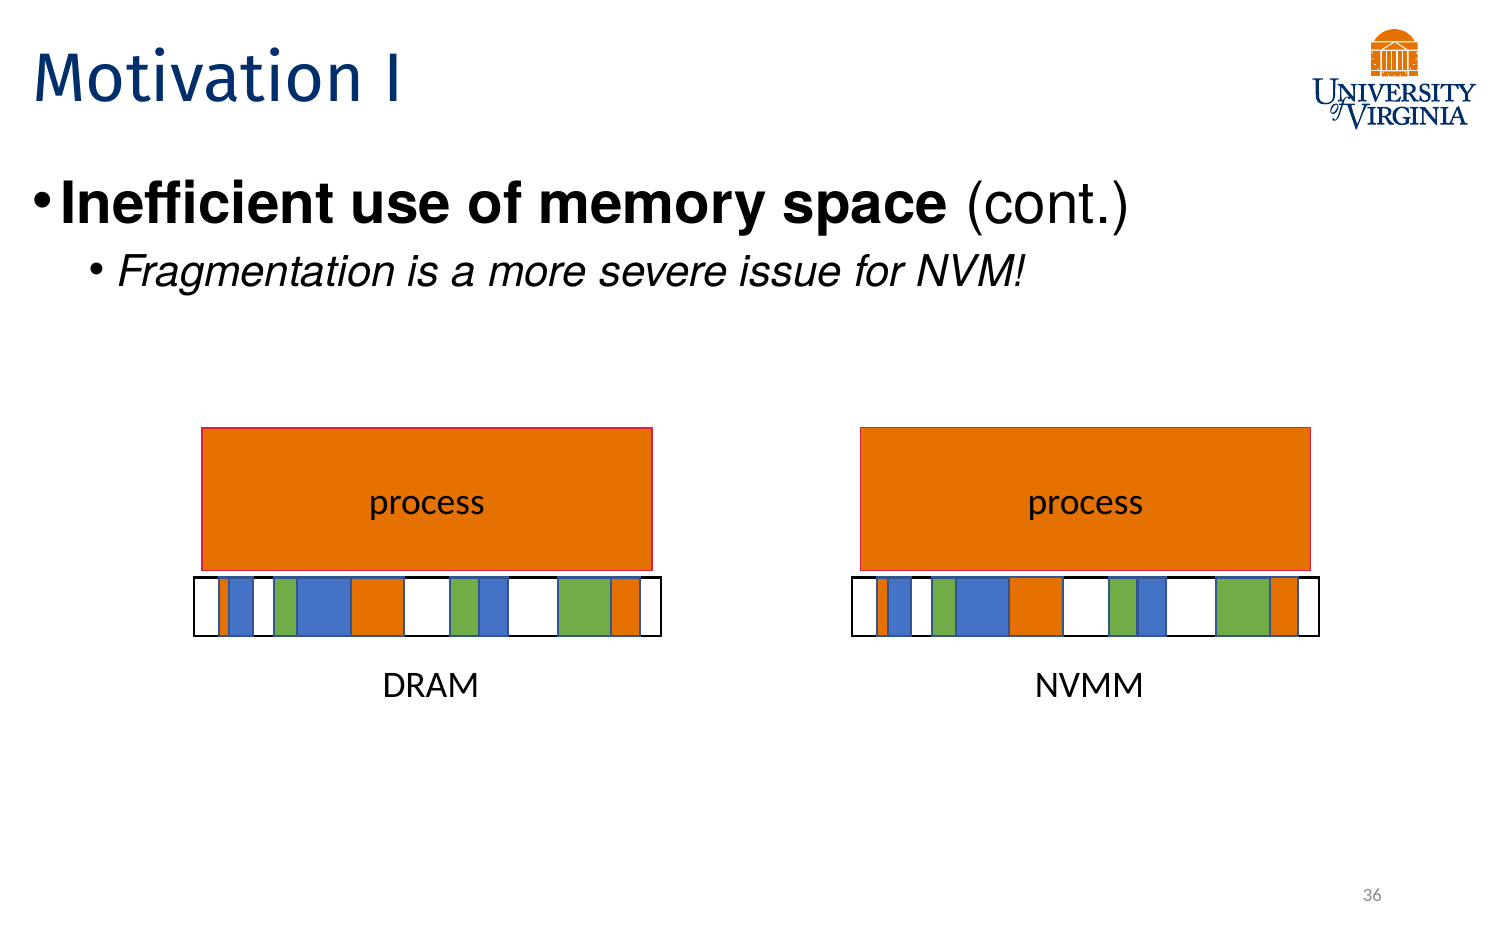

# Motivation I
Inefficient use of memory space (cont.)
Fragmentation is a more severe issue for NVM!
process
process
process

process

process
process

NVMM
DRAM
36